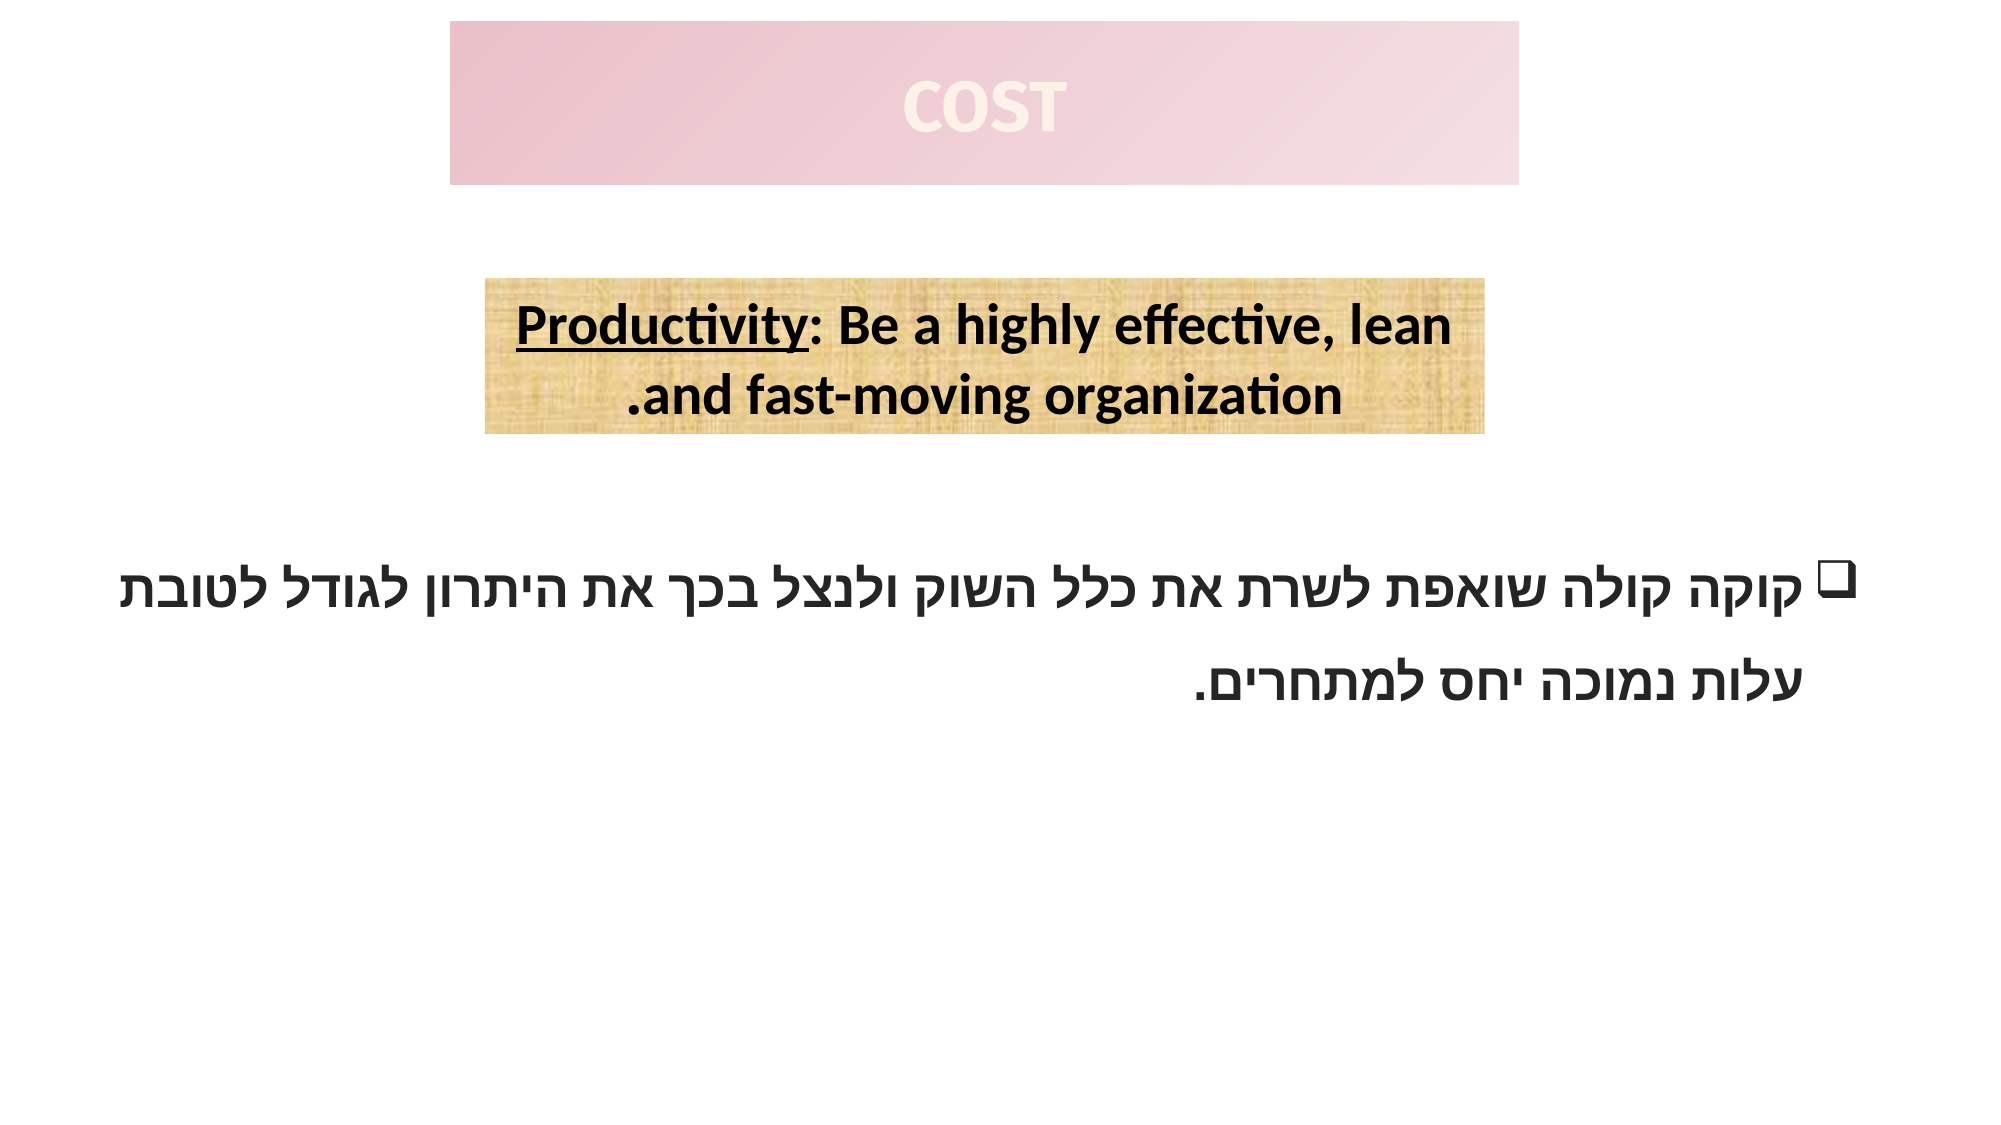

cost
Productivity: Be a highly effective, lean and fast-moving organization.
# קוקה קולה שואפת לשרת את כלל השוק ולנצל בכך את היתרון לגודל לטובת עלות נמוכה יחס למתחרים.